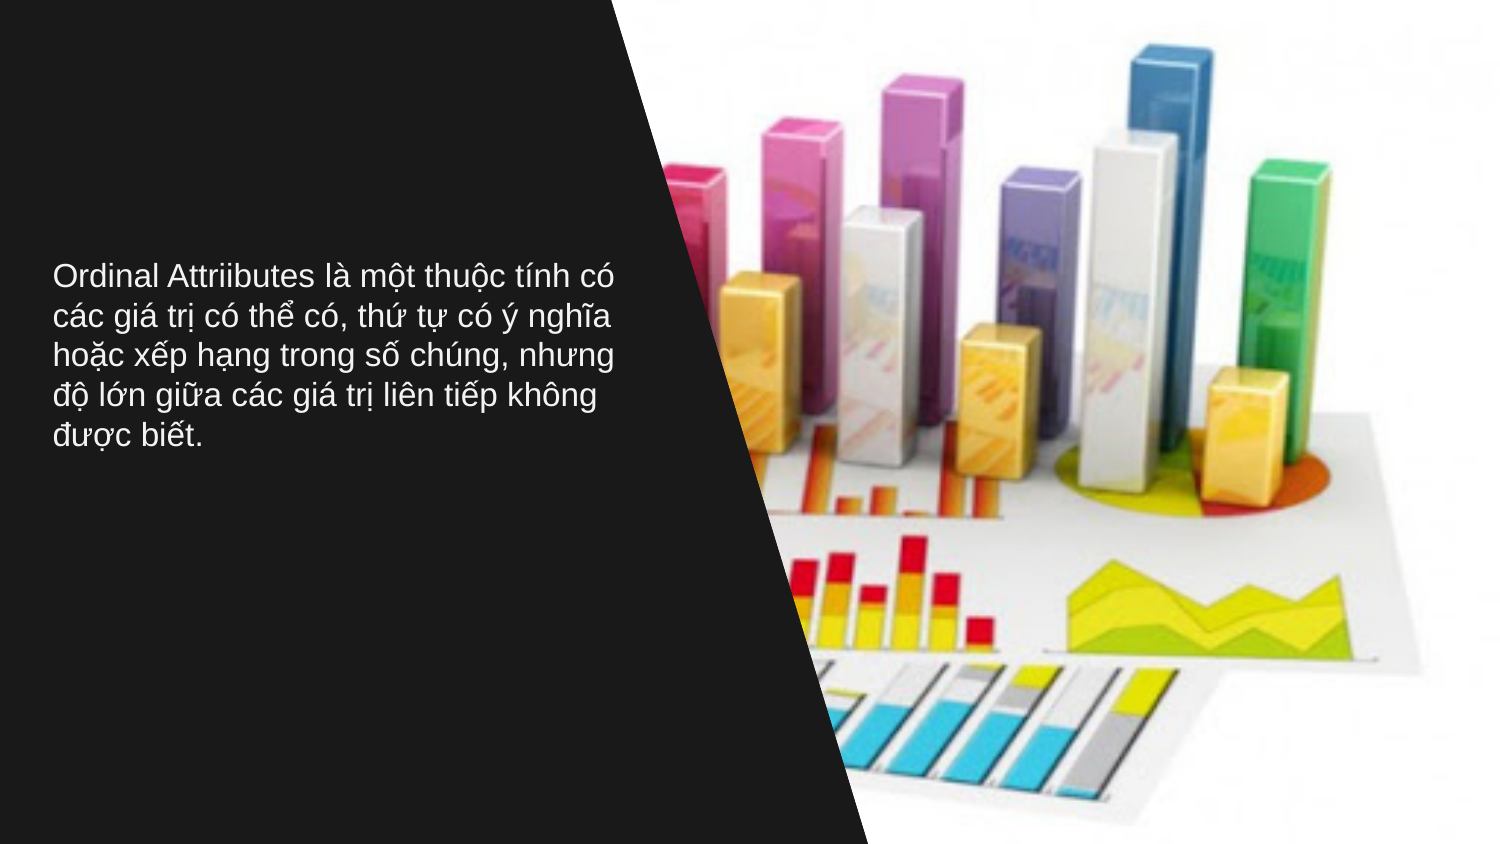

Ordinal Attriibutes là một thuộc tính có các giá trị có thể có, thứ tự có ý nghĩa hoặc xếp hạng trong số chúng, nhưng độ lớn giữa các giá trị liên tiếp không được biết.